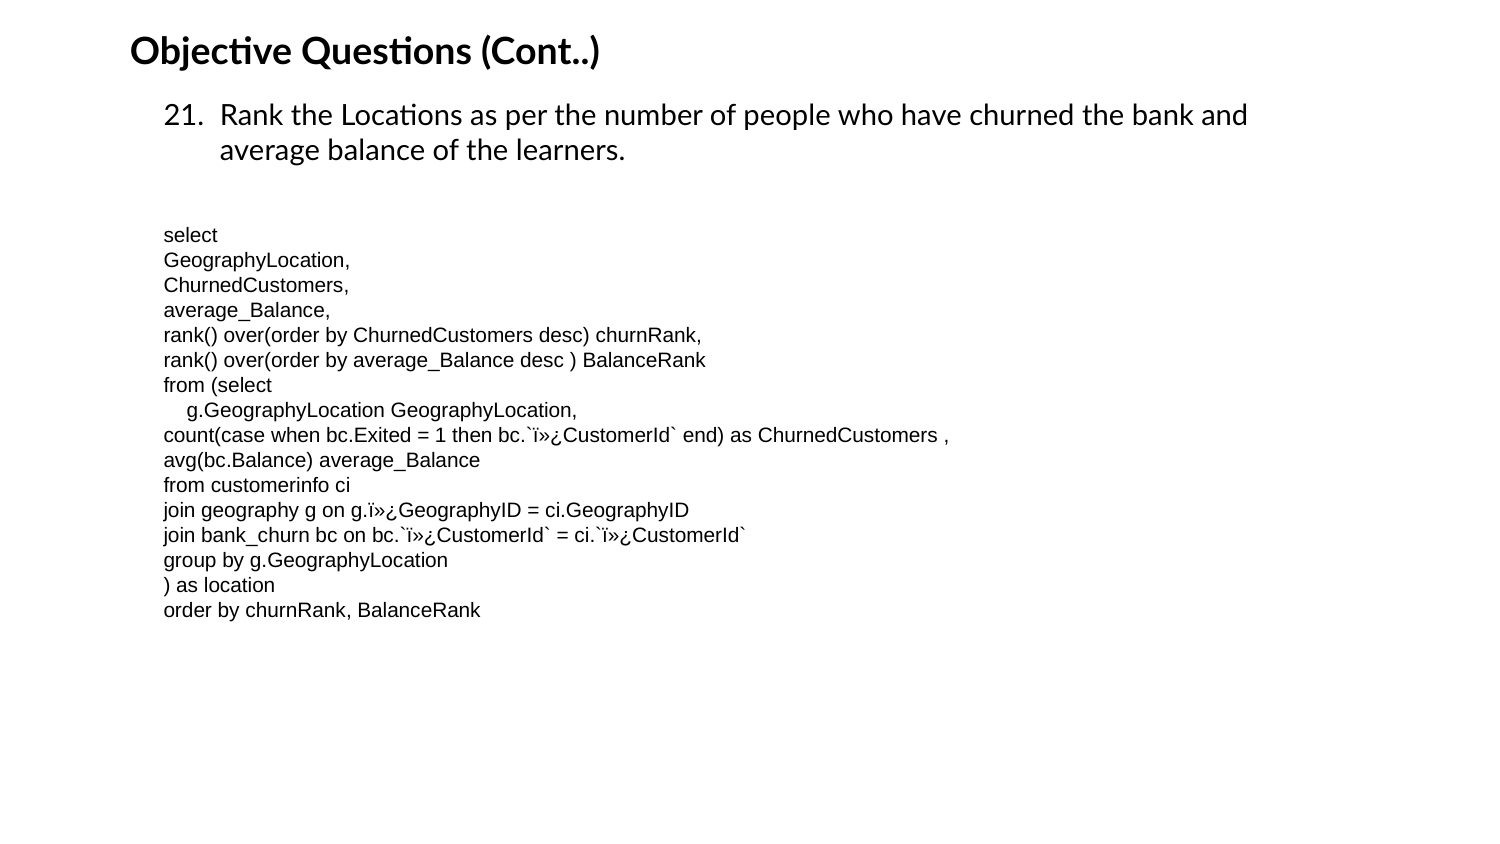

Objective Questions (Cont..)
Rank the Locations as per the number of people who have churned the bank and average balance of the learners.

select
GeographyLocation,
ChurnedCustomers,
average_Balance,
rank() over(order by ChurnedCustomers desc) churnRank,
rank() over(order by average_Balance desc ) BalanceRank
from (select
    g.GeographyLocation GeographyLocation,
count(case when bc.Exited = 1 then bc.`ï»¿CustomerId` end) as ChurnedCustomers ,
avg(bc.Balance) average_Balance
from customerinfo ci
join geography g on g.ï»¿GeographyID = ci.GeographyID
join bank_churn bc on bc.`ï»¿CustomerId` = ci.`ï»¿CustomerId`
group by g.GeographyLocation
) as location
order by churnRank, BalanceRank